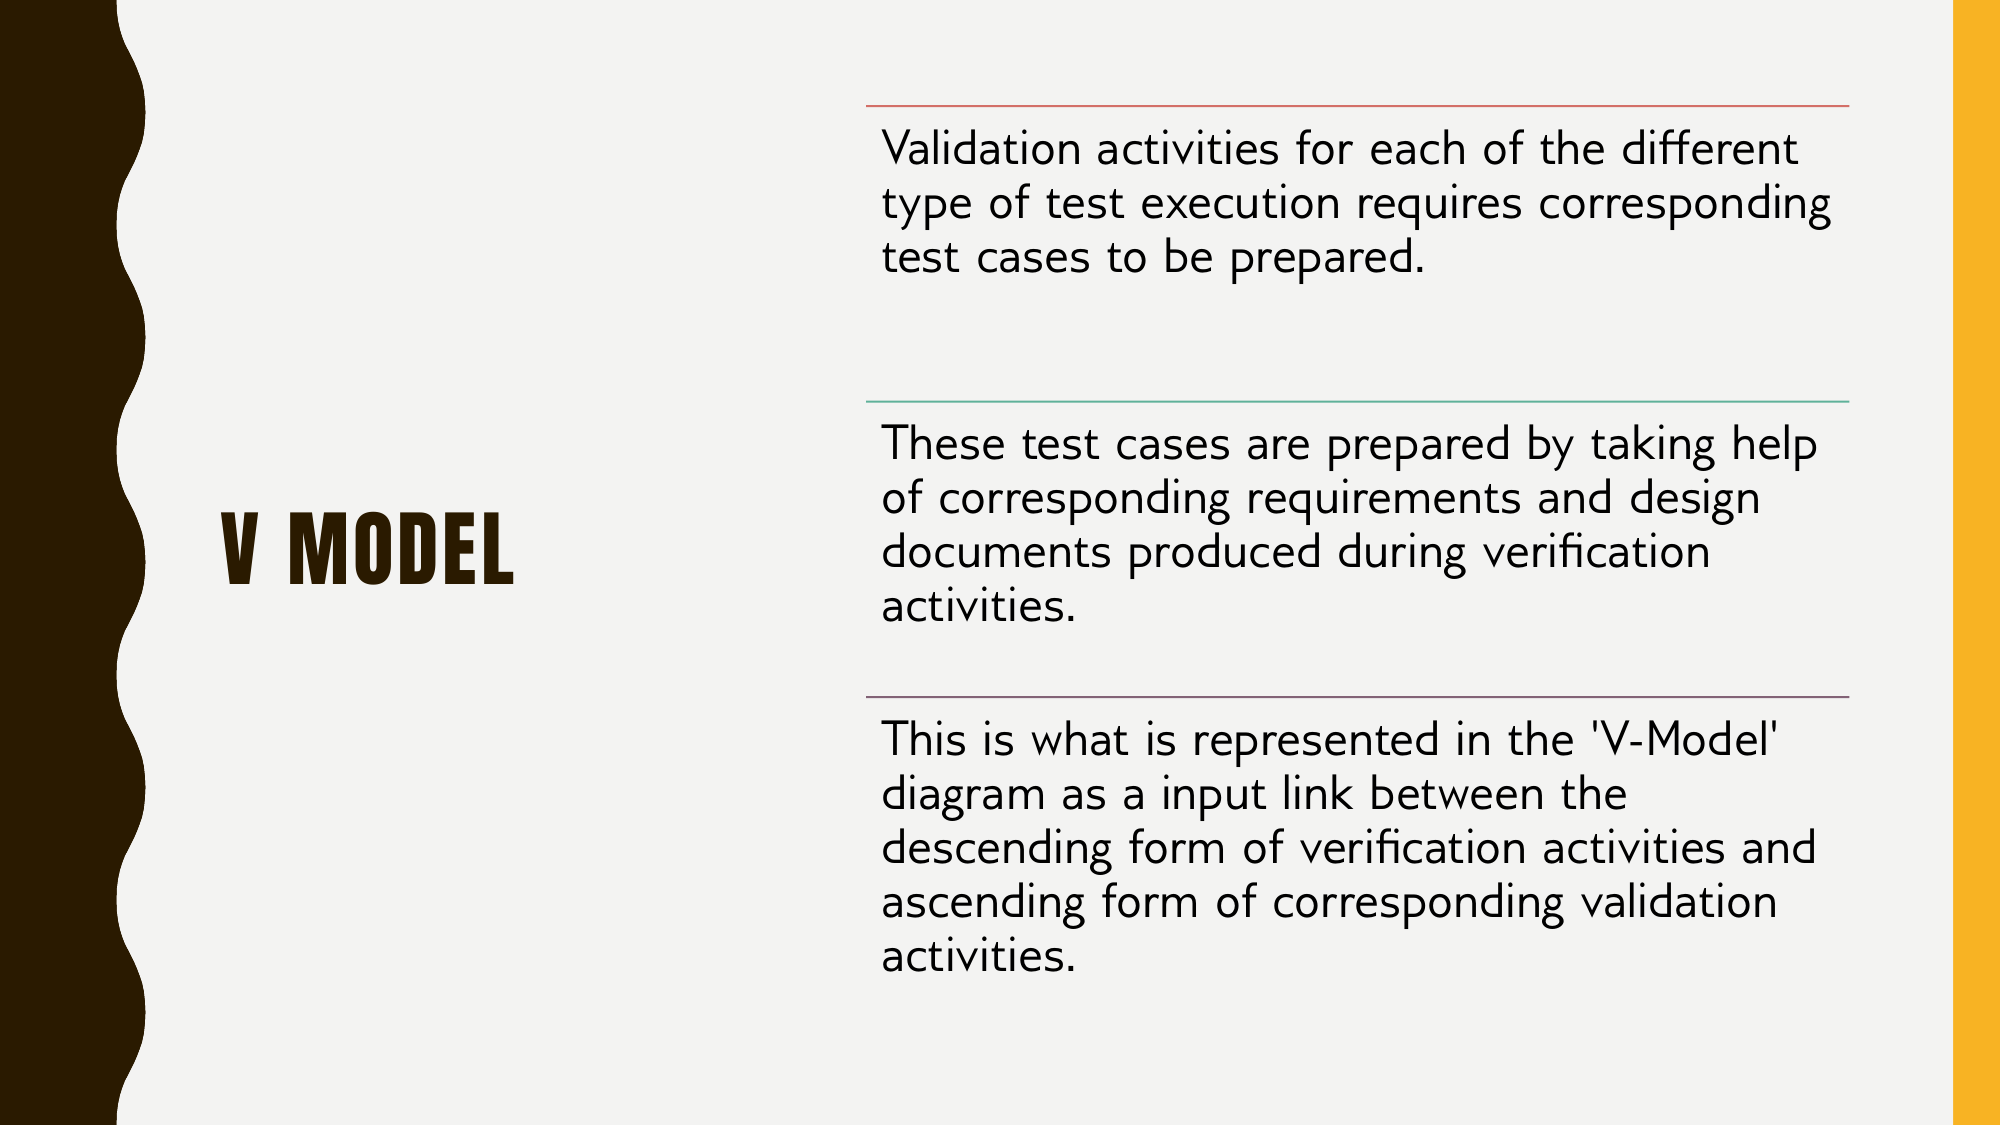

Validation activities for each of the different type of test execution requires corresponding test cases to be prepared.
These test cases are prepared by taking help of corresponding requirements and design documents produced during verification activities.
This is what is represented in the 'V-Model' diagram as a input link between the descending form of verification activities and ascending form of corresponding validation activities.
V Model